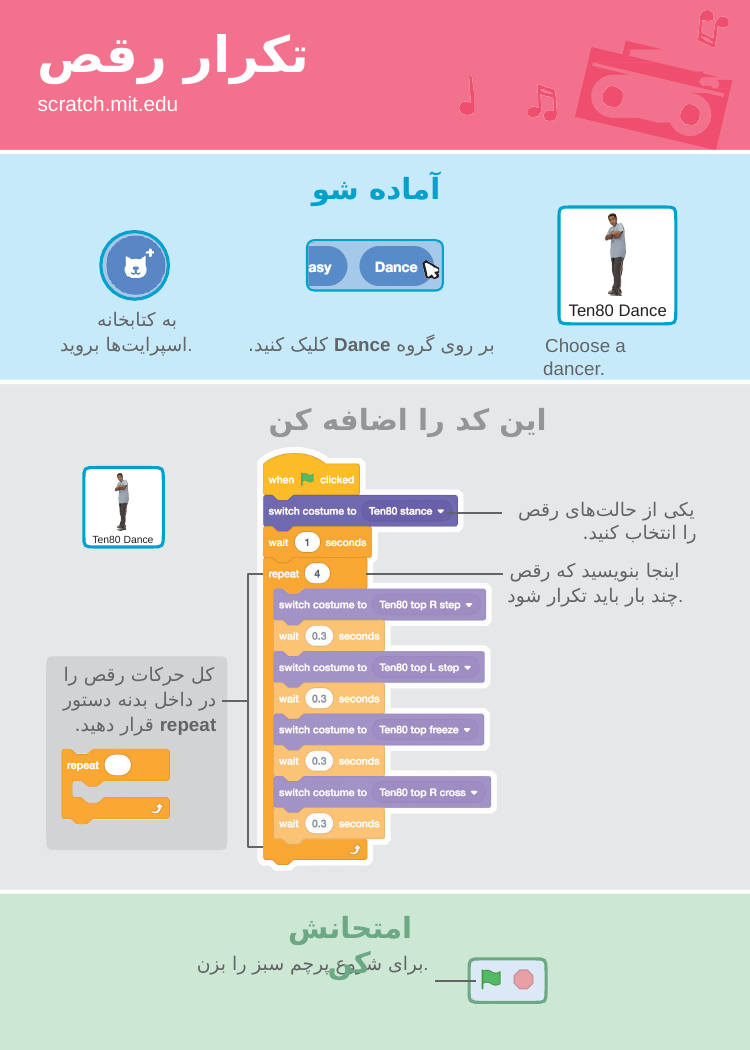

# تکرار رقص
scratch.mit.edu

آماده شو

Ten80 Dance
به کتابخانه اسپرایت‌ها بروید.
بر روی گروه Dance کلیک کنید.
Choose a dancer.

این کد را اضافه کن

یکی از حالت‌های رقص را انتخاب کنید.
Ten80 Dance
اینجا بنویسید که رقص چند بار باید تکرار شود.

کل حرکات رقص را در داخل بدنه دستور repeat قرار دهید.

امتحانش کن
برای شروع پرچم سبز را بزن.